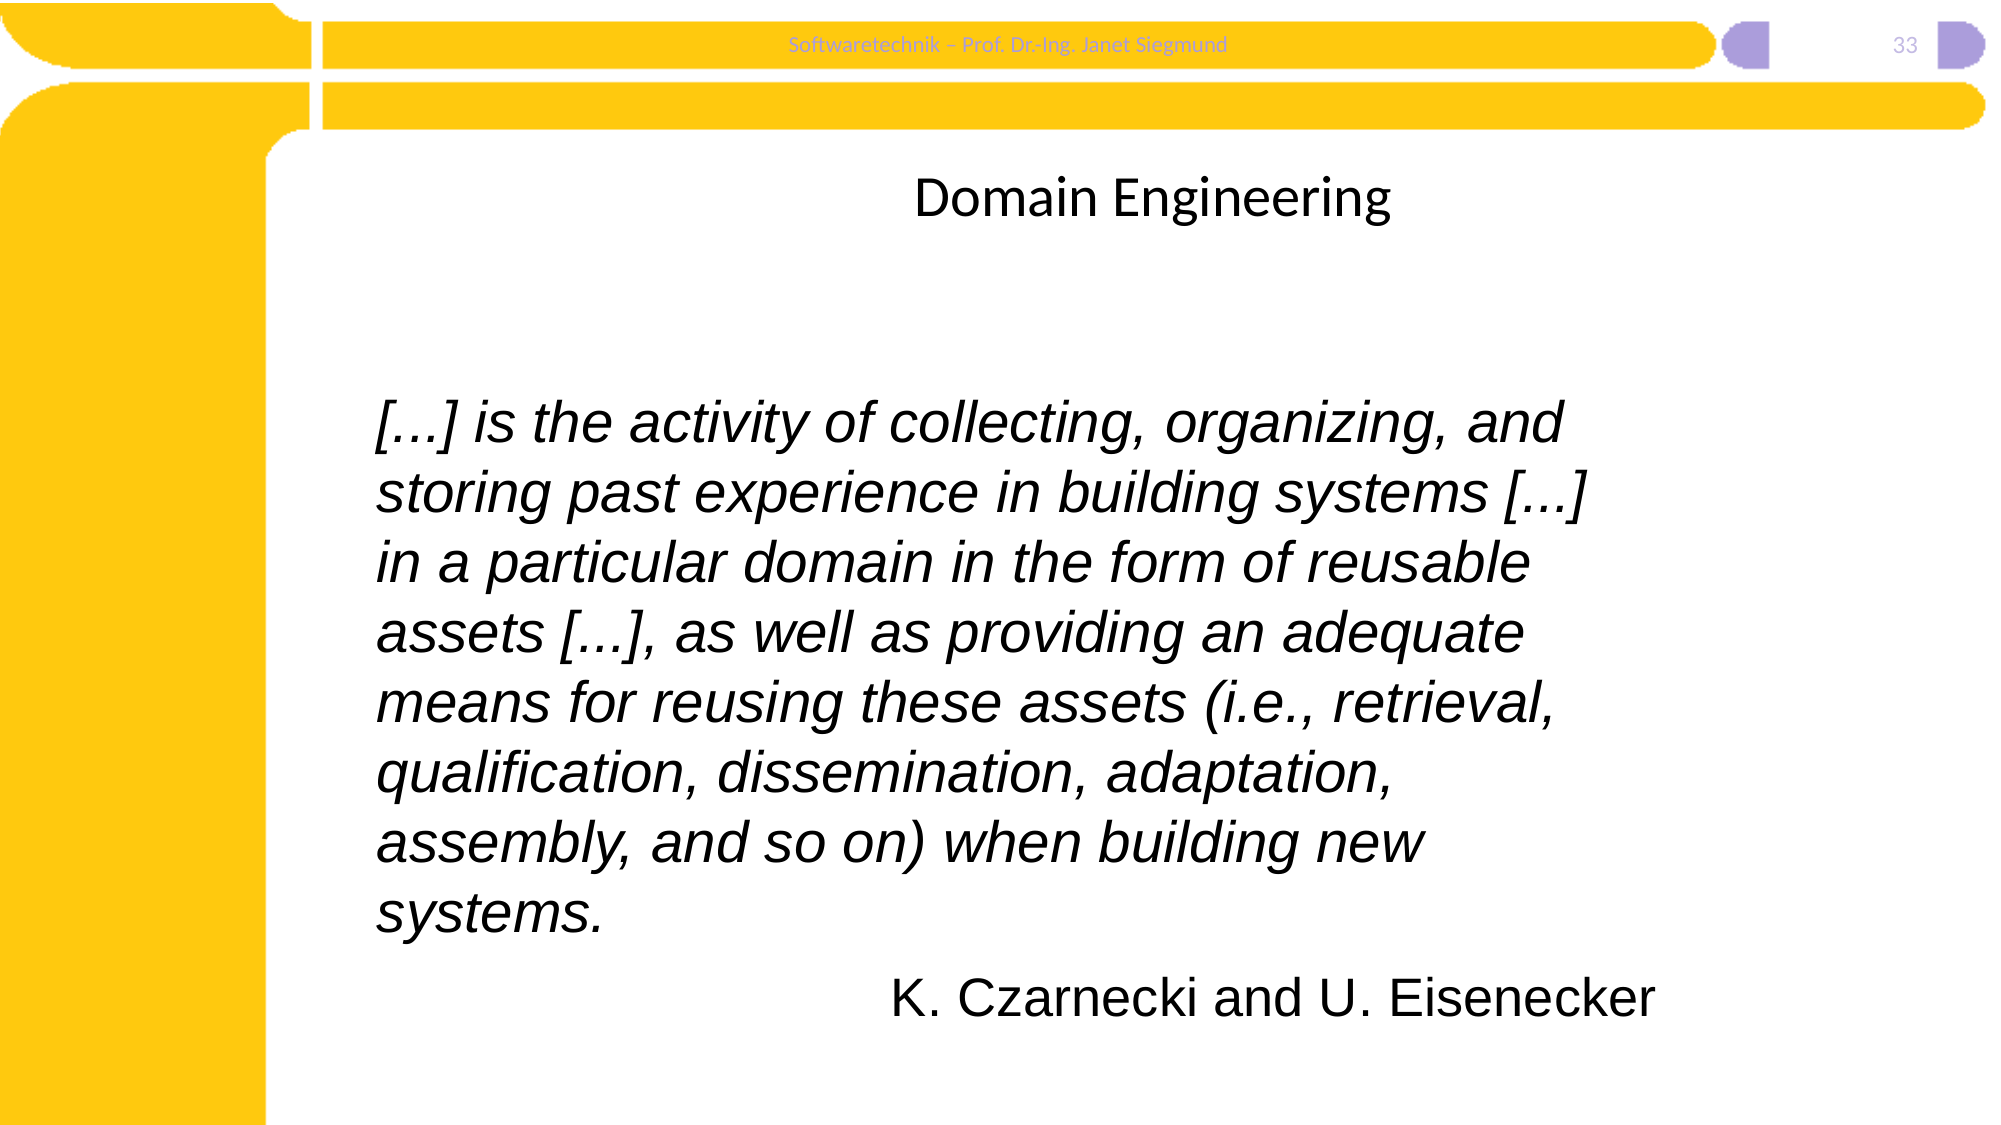

33
# Domain Engineering

[...] is the activity of collecting, organizing, and storing past experience in building systems [...] in a particular domain in the form of reusable assets [...], as well as providing an adequate means for reusing these assets (i.e., retrieval, qualification, dissemination, adaptation, assembly, and so on) when building new systems.
K. Czarnecki and U. Eisenecker